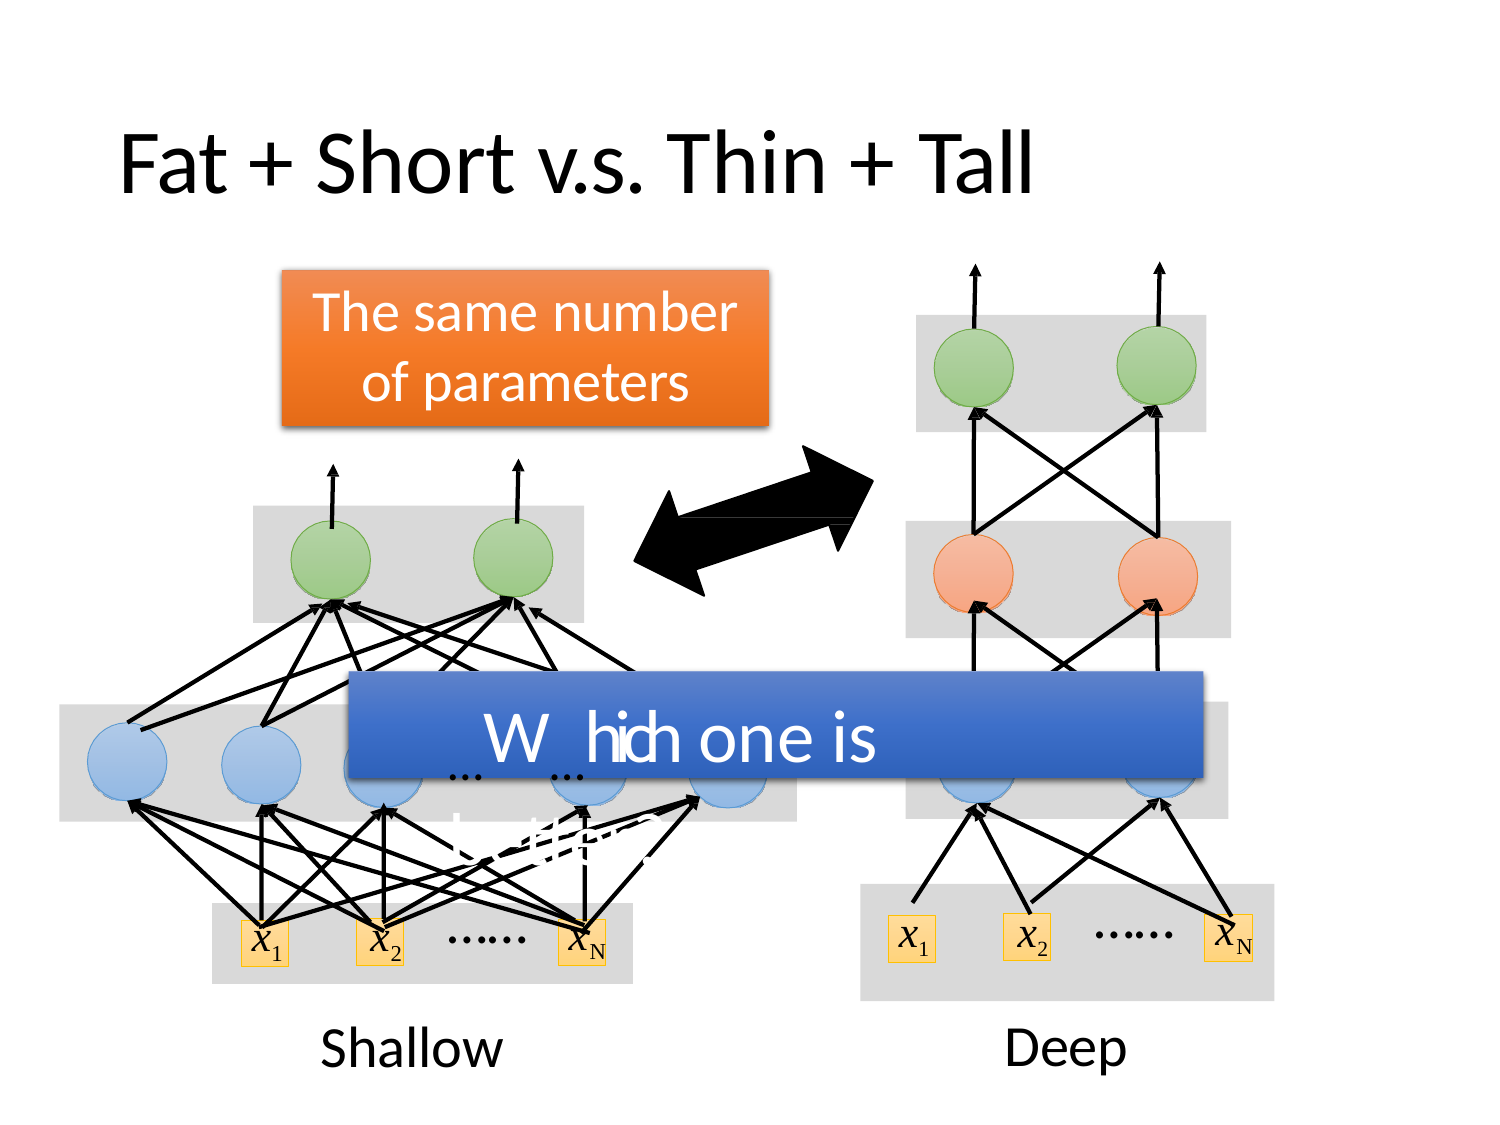

# Fat + Short v.s. Thin + Tall

The same number
of parameters

…W…hich  one is better?

……

……
xN

x1	x2
xN
x1	x2

Deep
Shallow